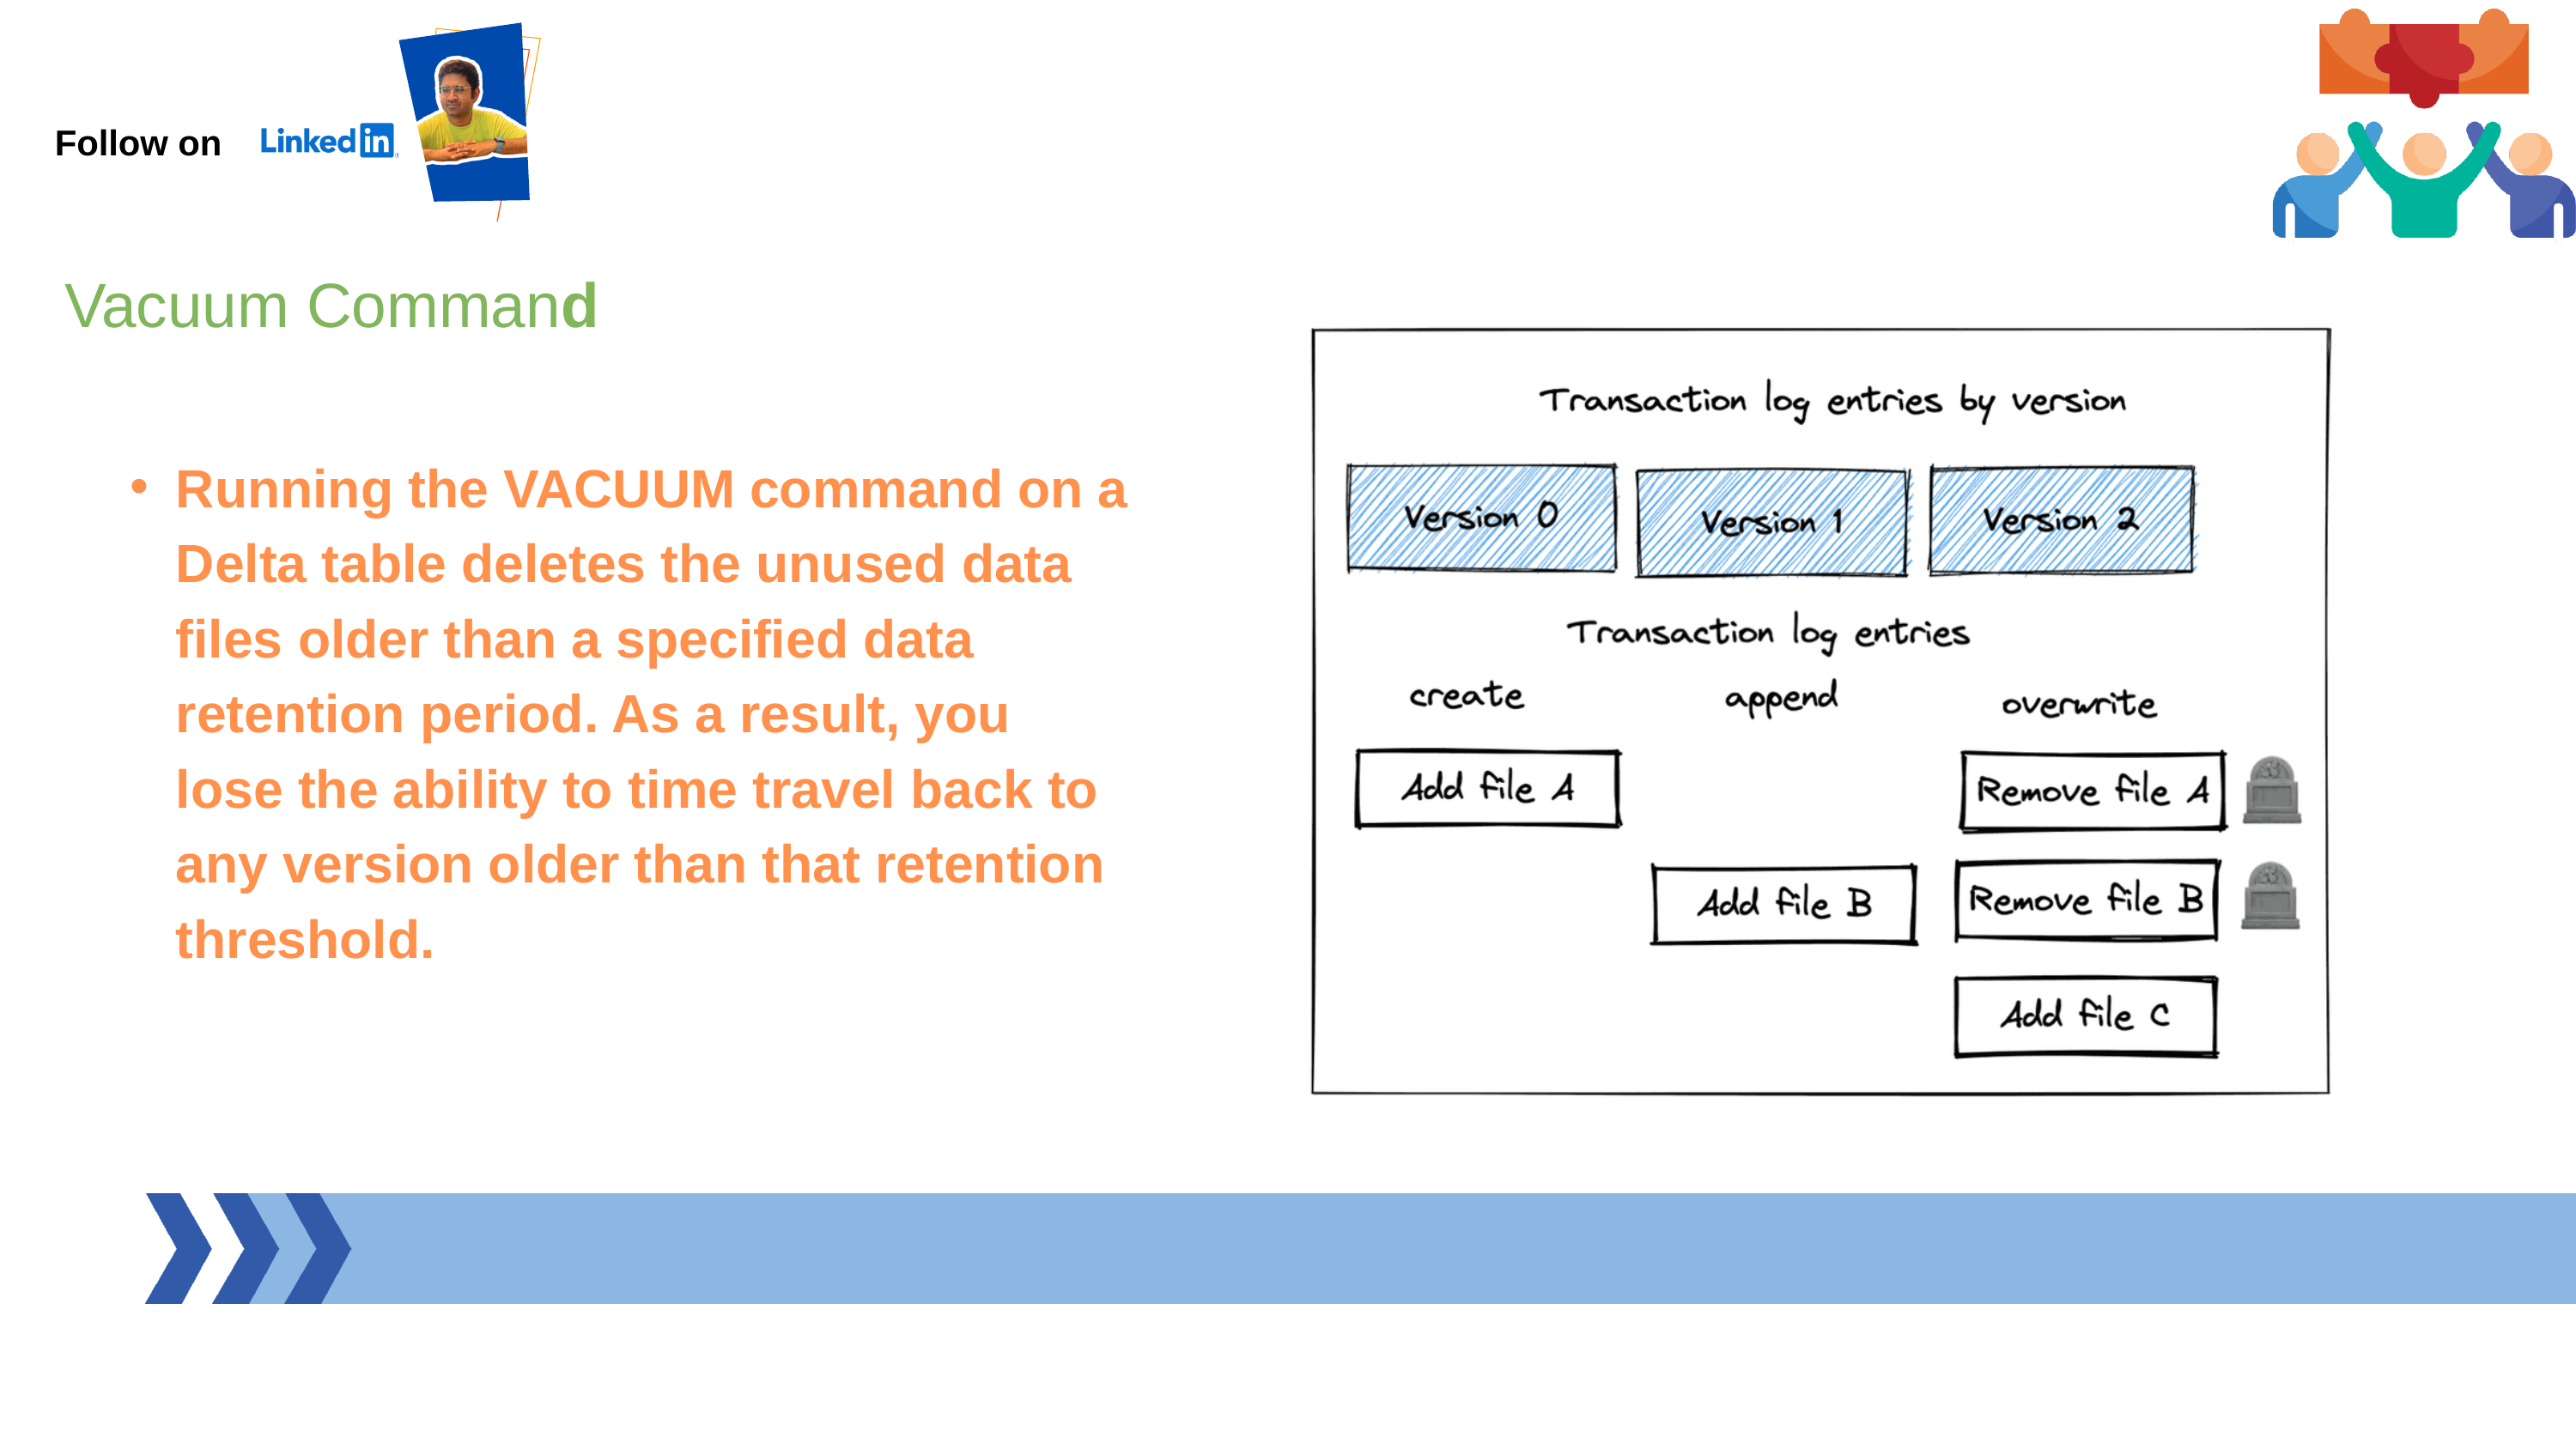

Dr Sachin Saxena

Follow on

Vacuum Command

Running the VACUUM command on a Delta table deletes the unused data files older than a specified data retention period. As a result, you lose the ability to time travel back to any version older than that retention threshold.